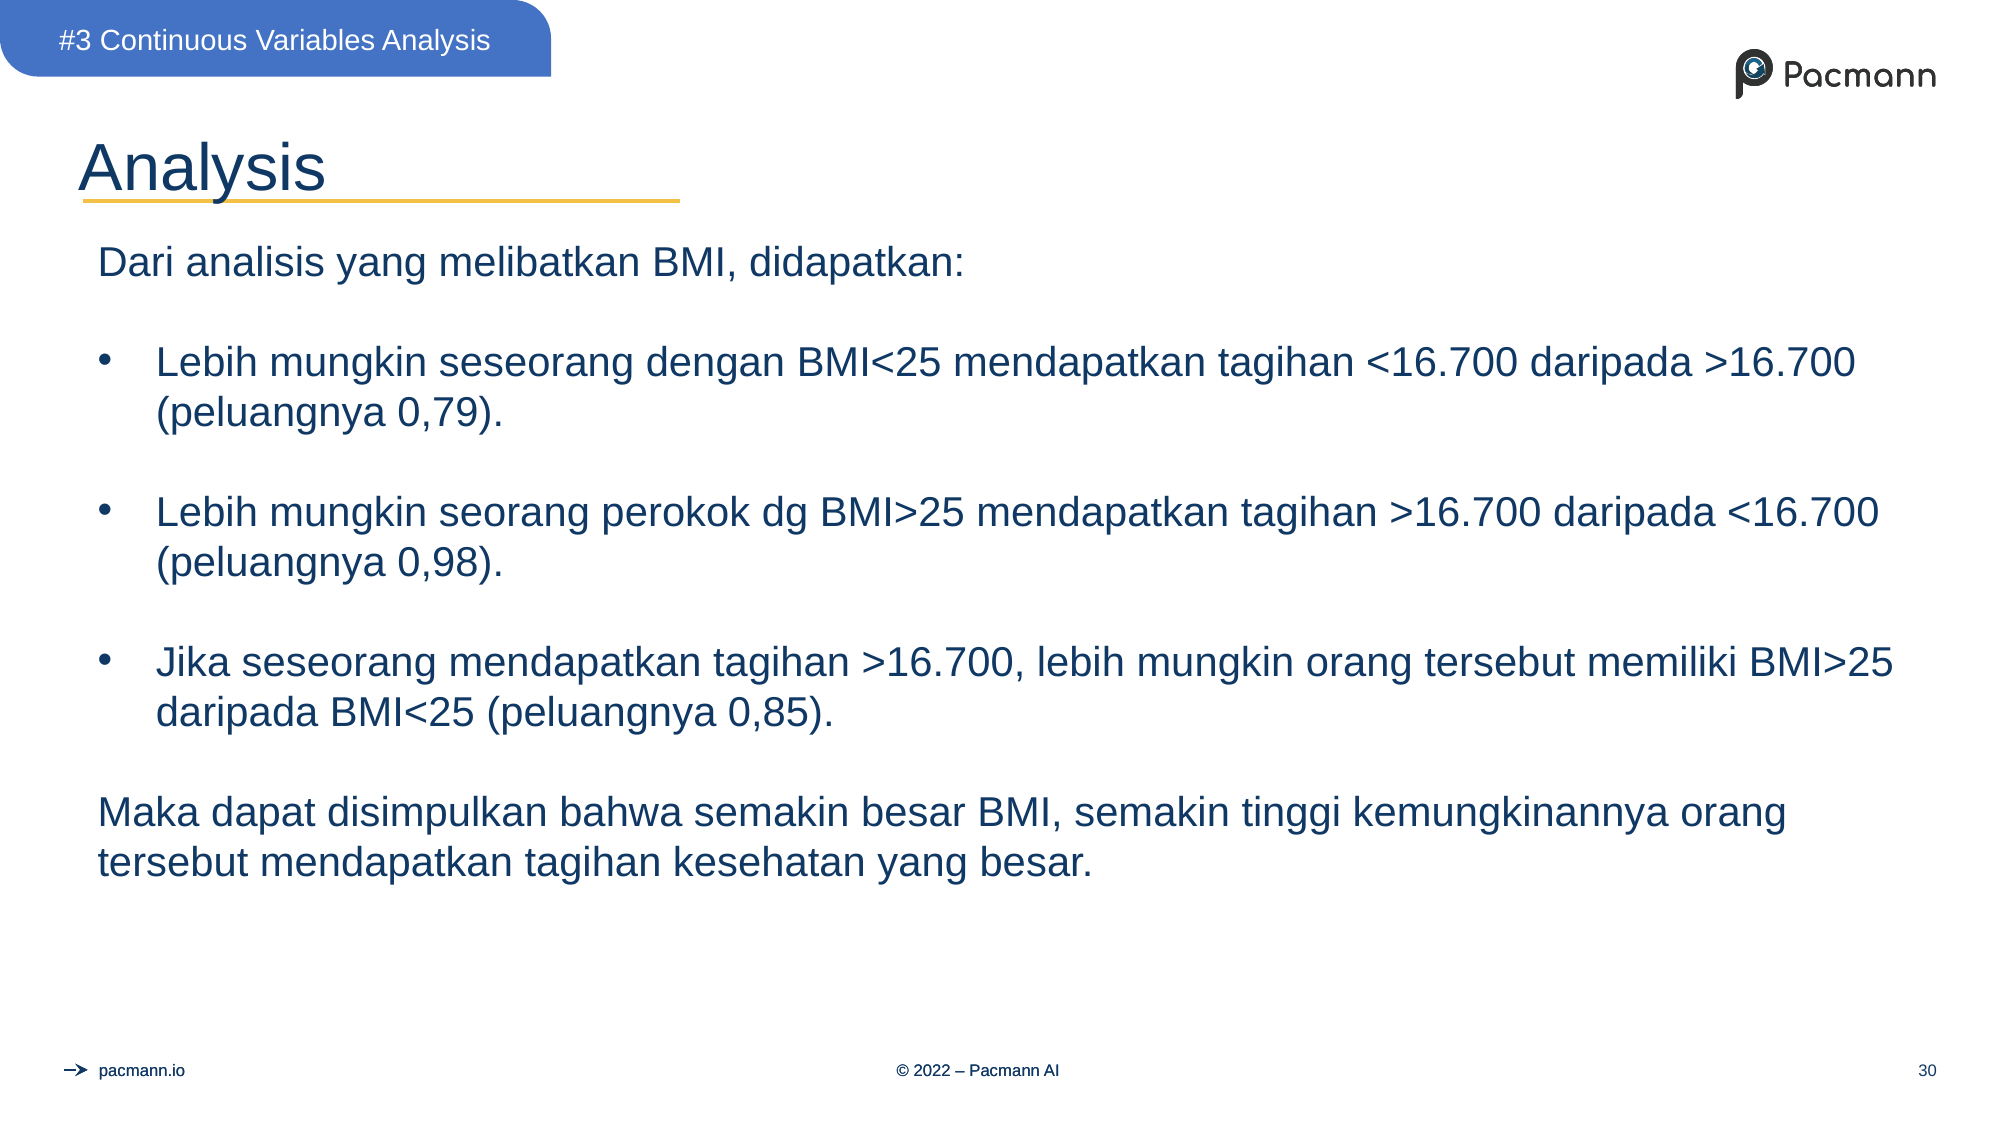

#3 Continuous Variables Analysis
# Analysis
Dari analisis yang melibatkan BMI, didapatkan:

Lebih mungkin seseorang dengan BMI<25 mendapatkan tagihan <16.700 daripada >16.700 (peluangnya 0,79).

Lebih mungkin seorang perokok dg BMI>25 mendapatkan tagihan >16.700 daripada <16.700 (peluangnya 0,98).

Jika seseorang mendapatkan tagihan >16.700, lebih mungkin orang tersebut memiliki BMI>25 daripada BMI<25 (peluangnya 0,85).

Maka dapat disimpulkan bahwa semakin besar BMI, semakin tinggi kemungkinannya orang tersebut mendapatkan tagihan kesehatan yang besar.